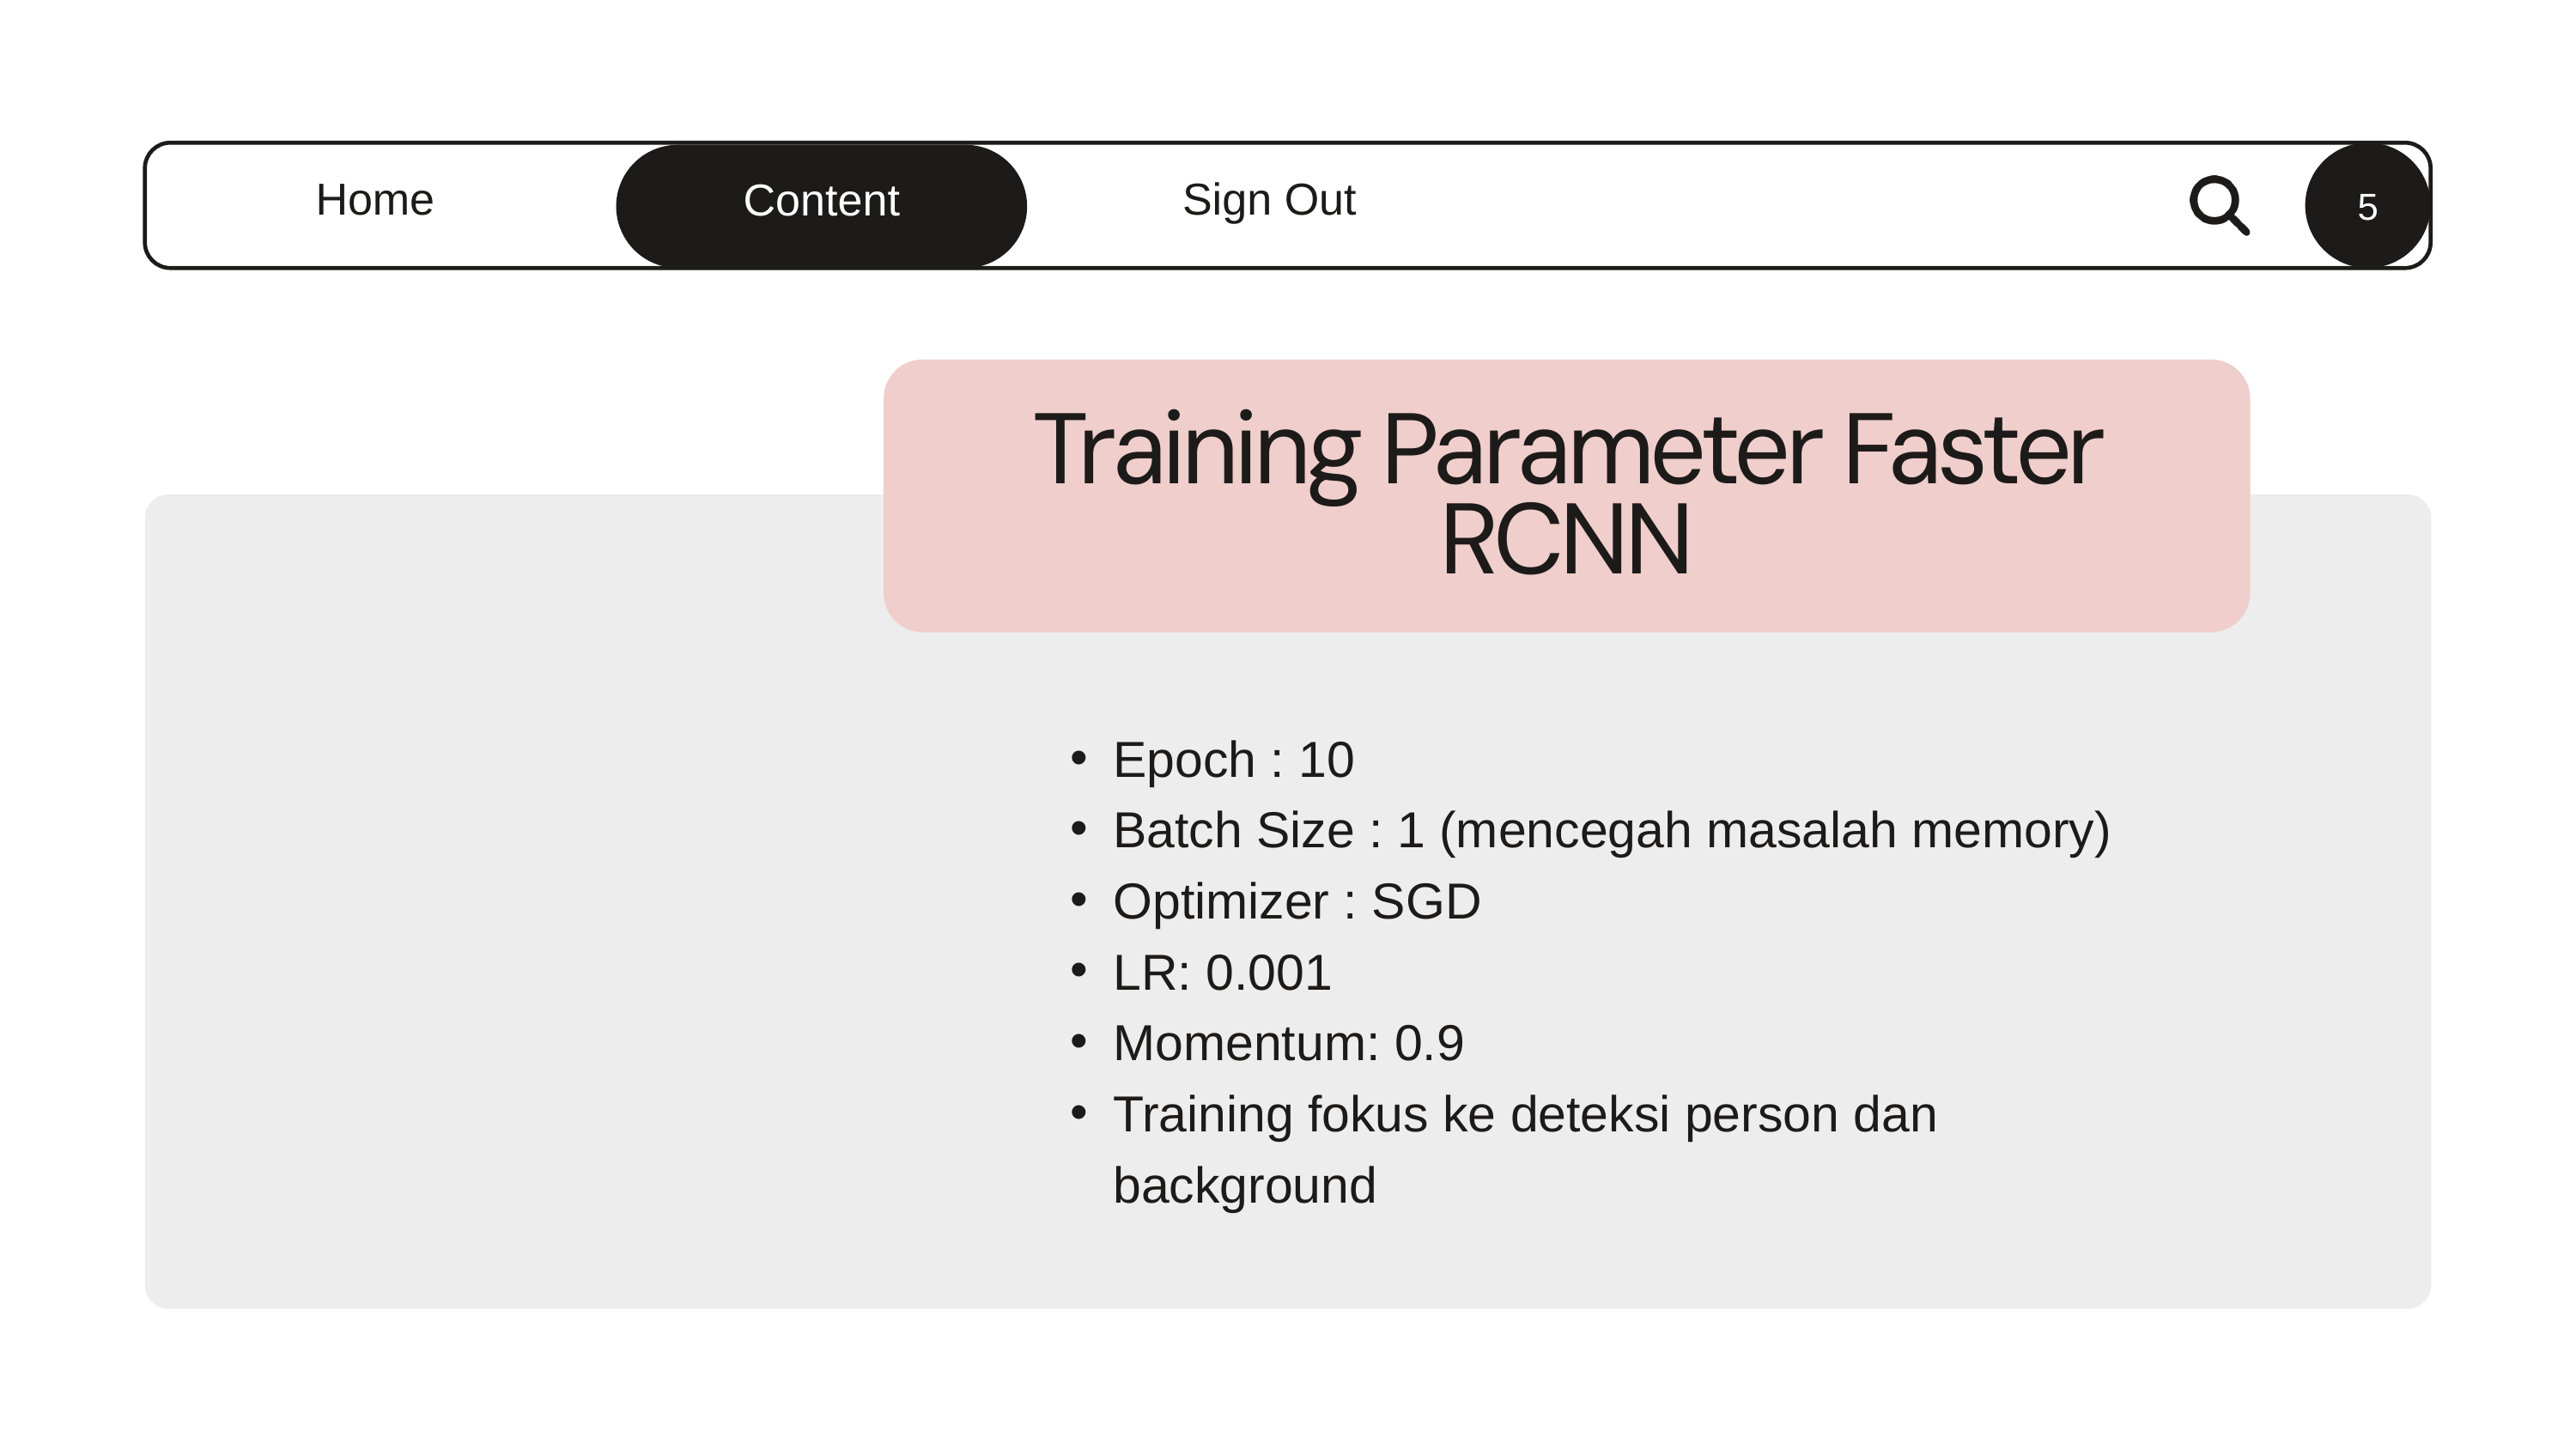

5

Content

Home

Sign Out

Training Parameter Faster RCNN

Epoch : 10
Batch Size : 1 (mencegah masalah memory)
Optimizer : SGD
LR: 0.001
Momentum: 0.9
Training fokus ke deteksi person dan background